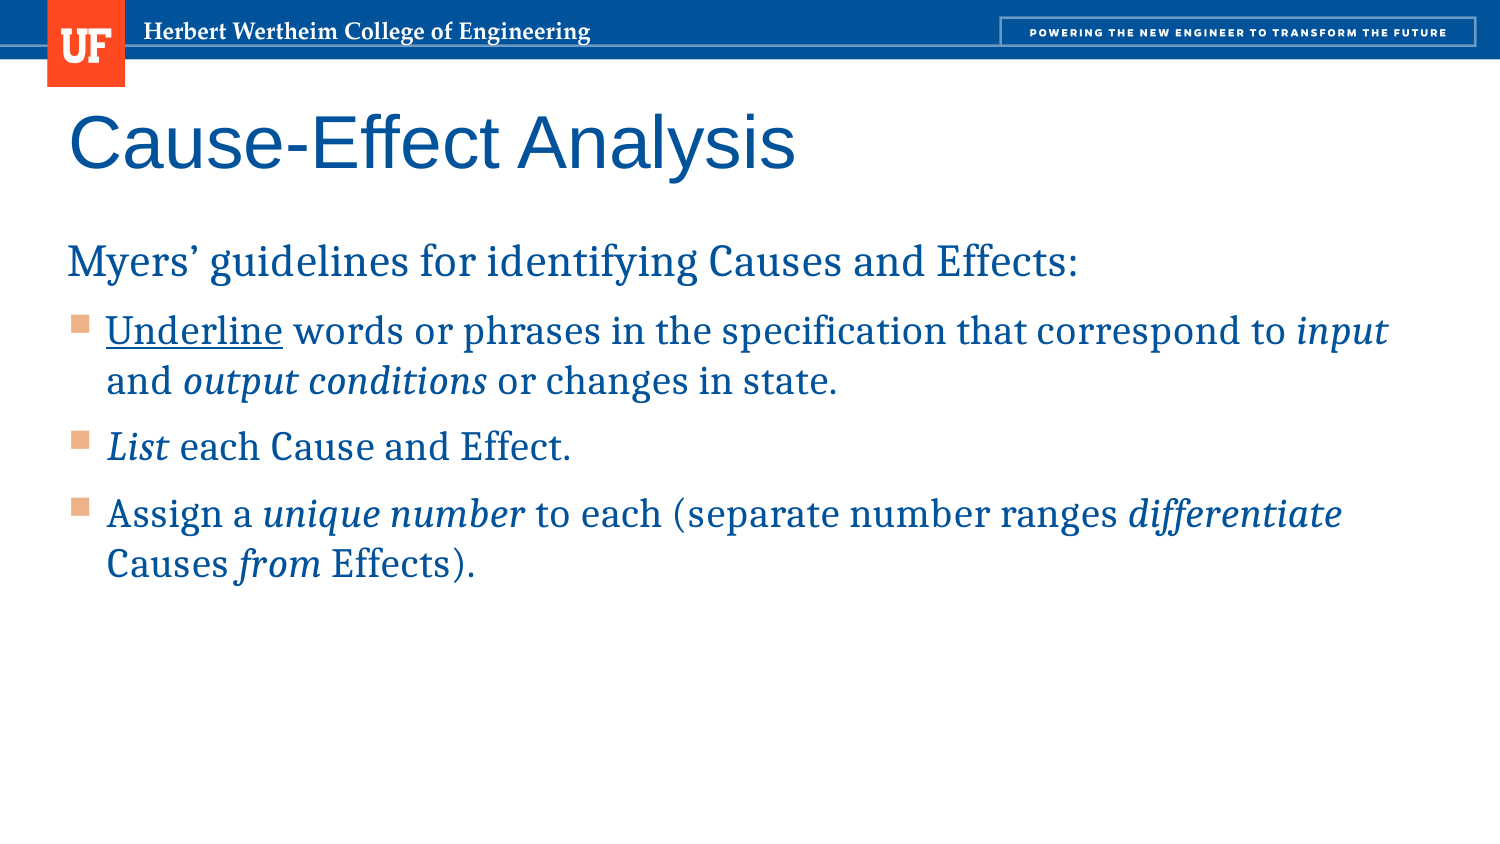

# Cause-Effect Analysis
Myers’ guidelines for identifying Causes and Effects:
Underline words or phrases in the specification that correspond to input and output conditions or changes in state.
List each Cause and Effect.
Assign a unique number to each (separate number ranges differentiate Causes from Effects).